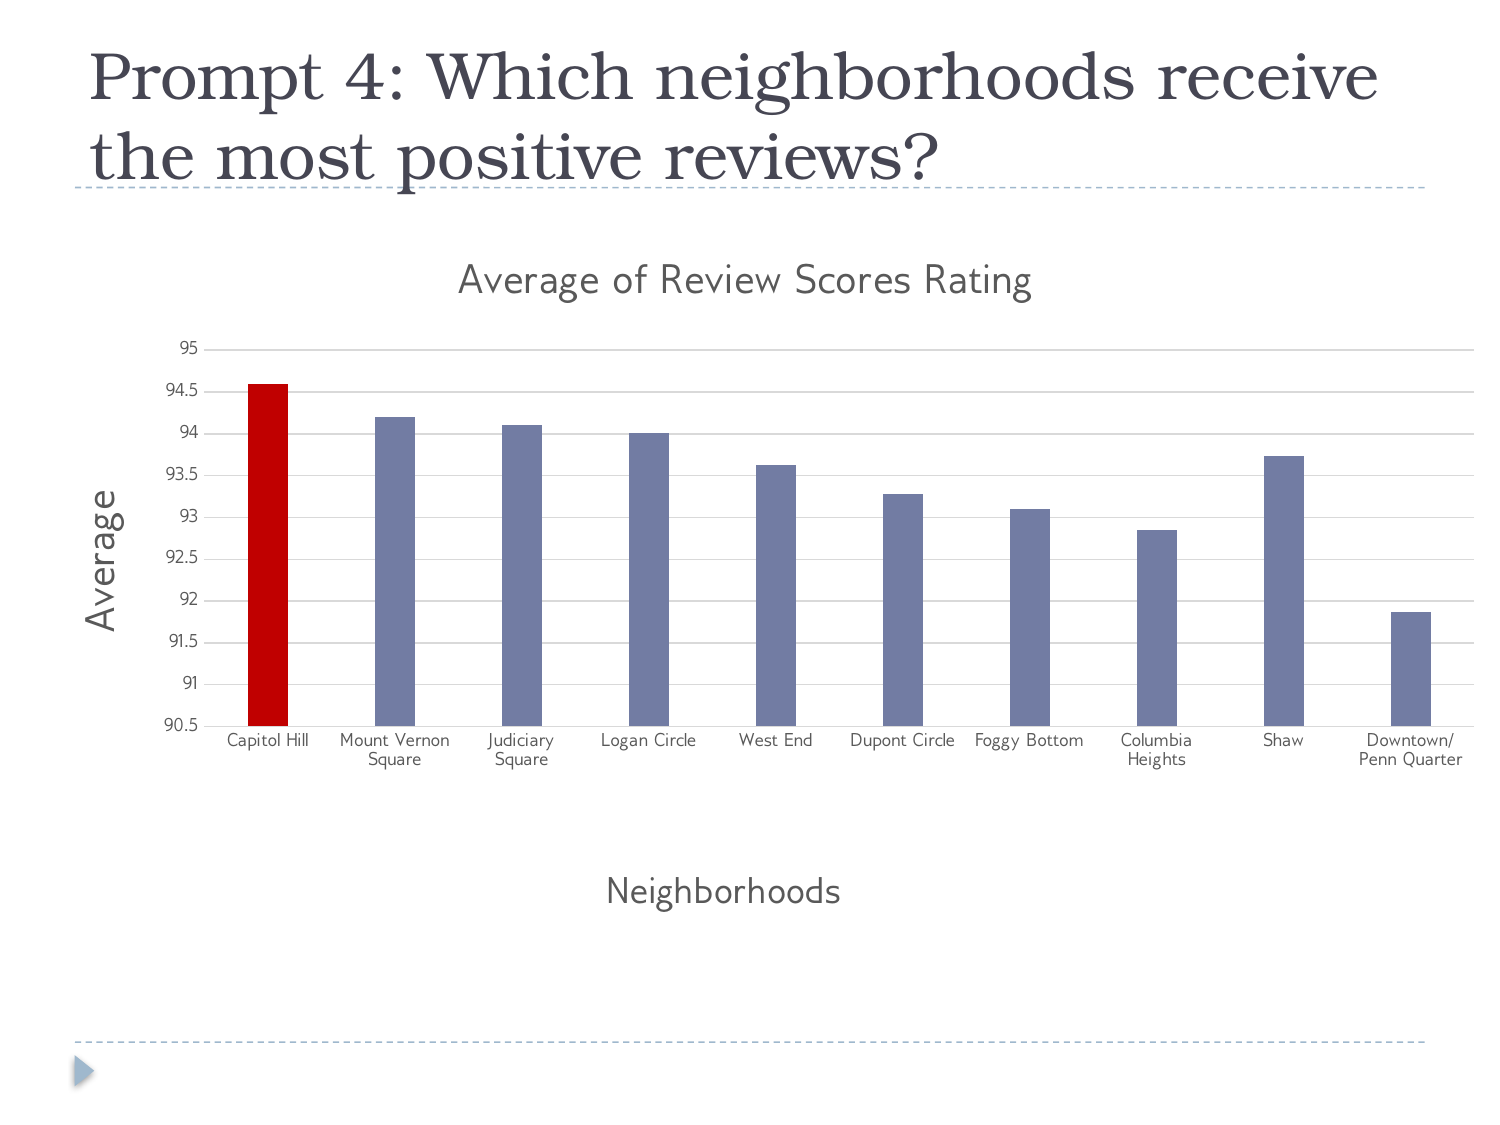

# Prompt 4: Which neighborhoods receive the most positive reviews?

### Chart

| Category |
|---|

### Chart: Average of Review Scores Rating

| Category | Average of review_scores_rating |
|---|---|
| Capitol Hill | 94.60144927536231 |
| Mount Vernon Square | 94.203125 |
| Judiciary Square | 94.11111111111111 |
| Logan Circle | 94.01307189542484 |
| West End | 93.62162162162163 |
| Dupont Circle | 93.27950310559007 |
| Foggy Bottom | 93.1063829787234 |
| Columbia Heights | 92.85507246376811 |
| Shaw | 93.73469387755102 |
| Downtown/Penn Quarter | 91.87179487179488 |